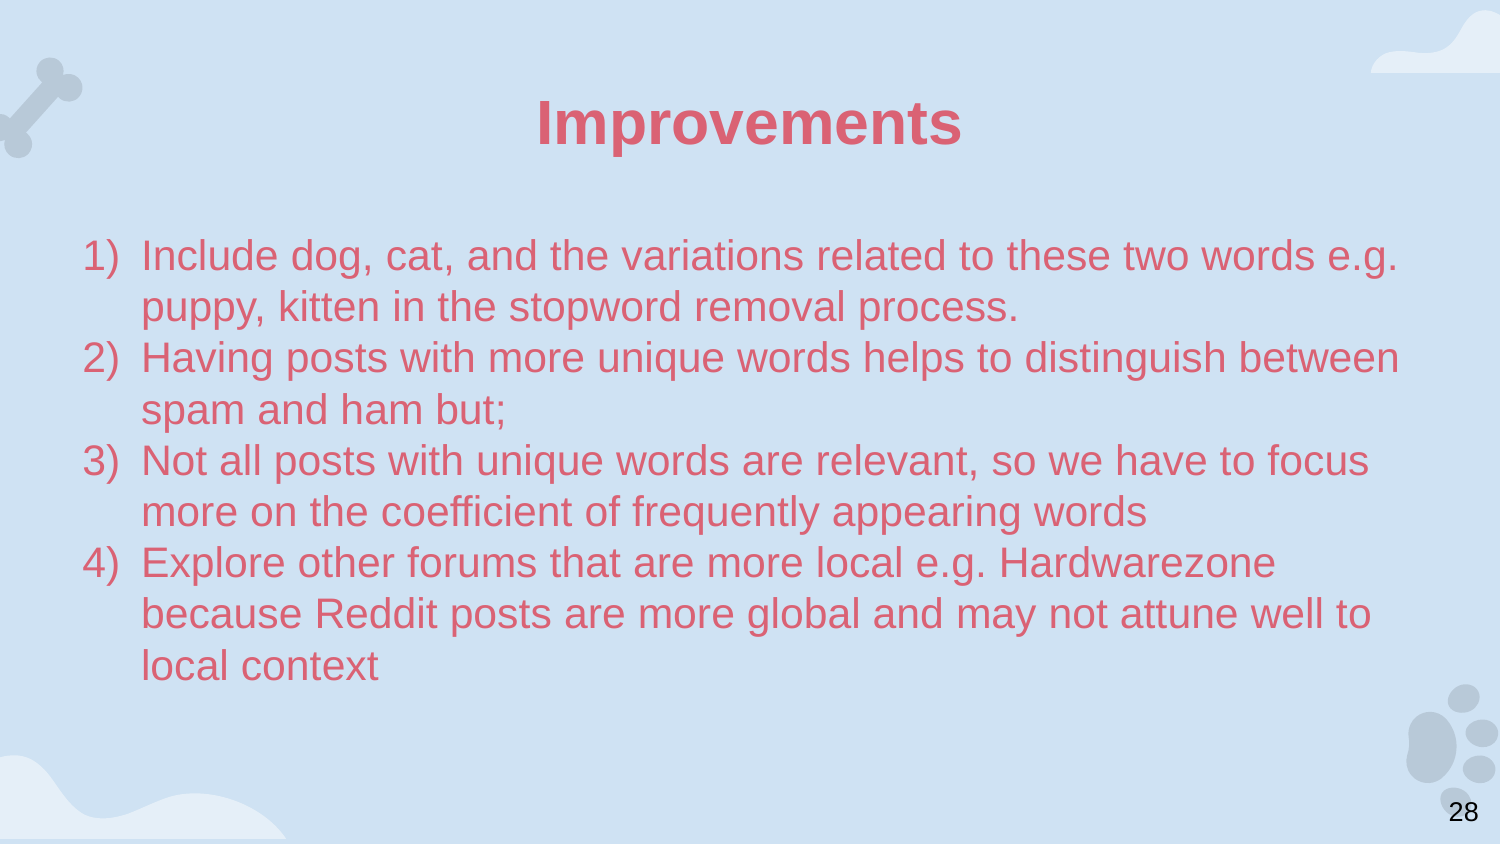

# Improvements
Include dog, cat, and the variations related to these two words e.g. puppy, kitten in the stopword removal process.
Having posts with more unique words helps to distinguish between spam and ham but;
Not all posts with unique words are relevant, so we have to focus more on the coefficient of frequently appearing words
Explore other forums that are more local e.g. Hardwarezone because Reddit posts are more global and may not attune well to local context
28